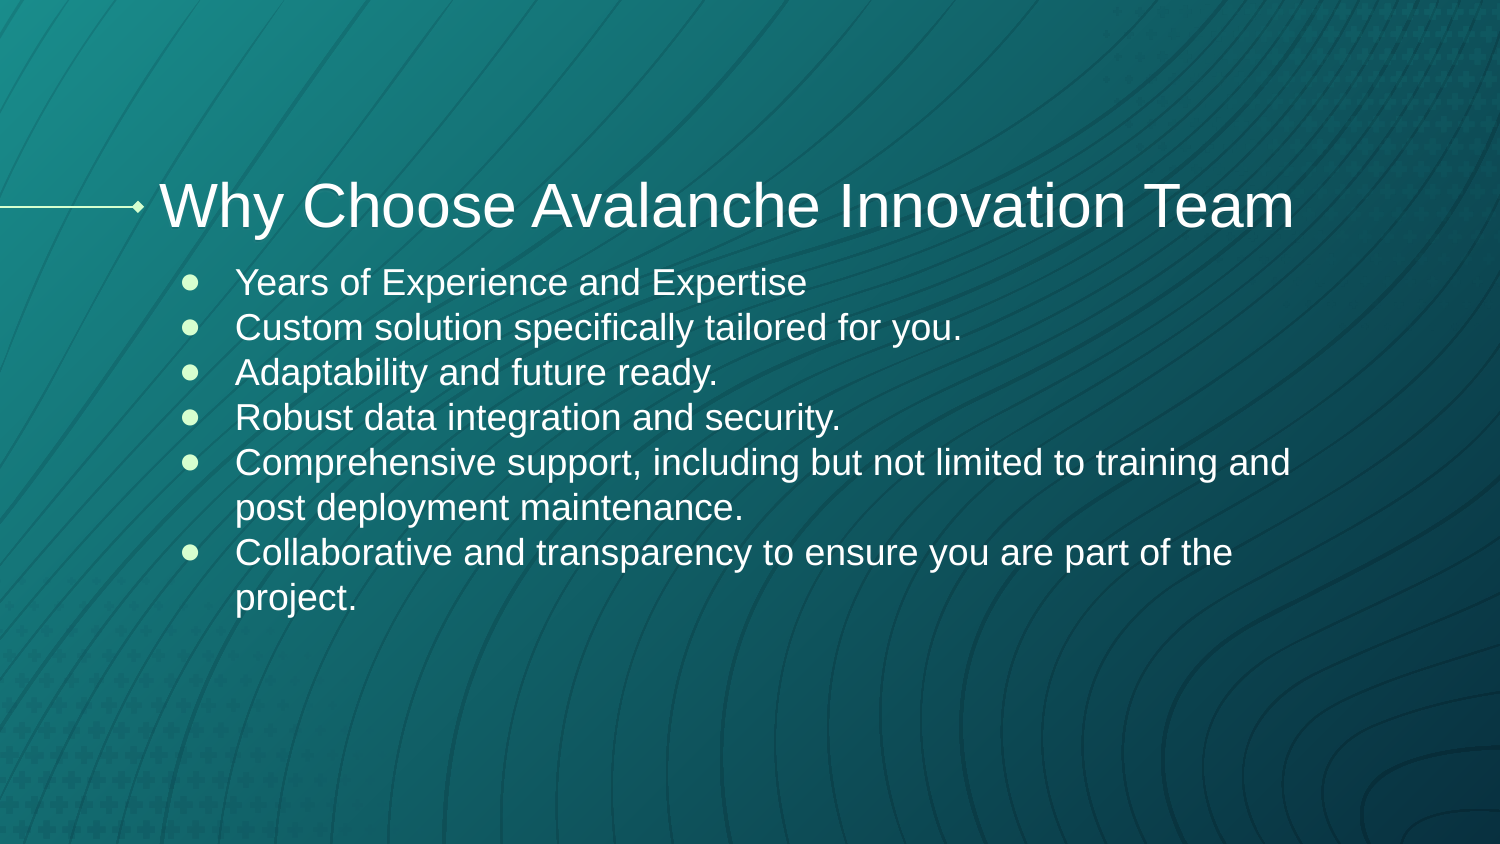

# Why Choose Avalanche Innovation Team
Years of Experience and Expertise
Custom solution specifically tailored for you.
Adaptability and future ready.
Robust data integration and security.
Comprehensive support, including but not limited to training and post deployment maintenance.
Collaborative and transparency to ensure you are part of the project.